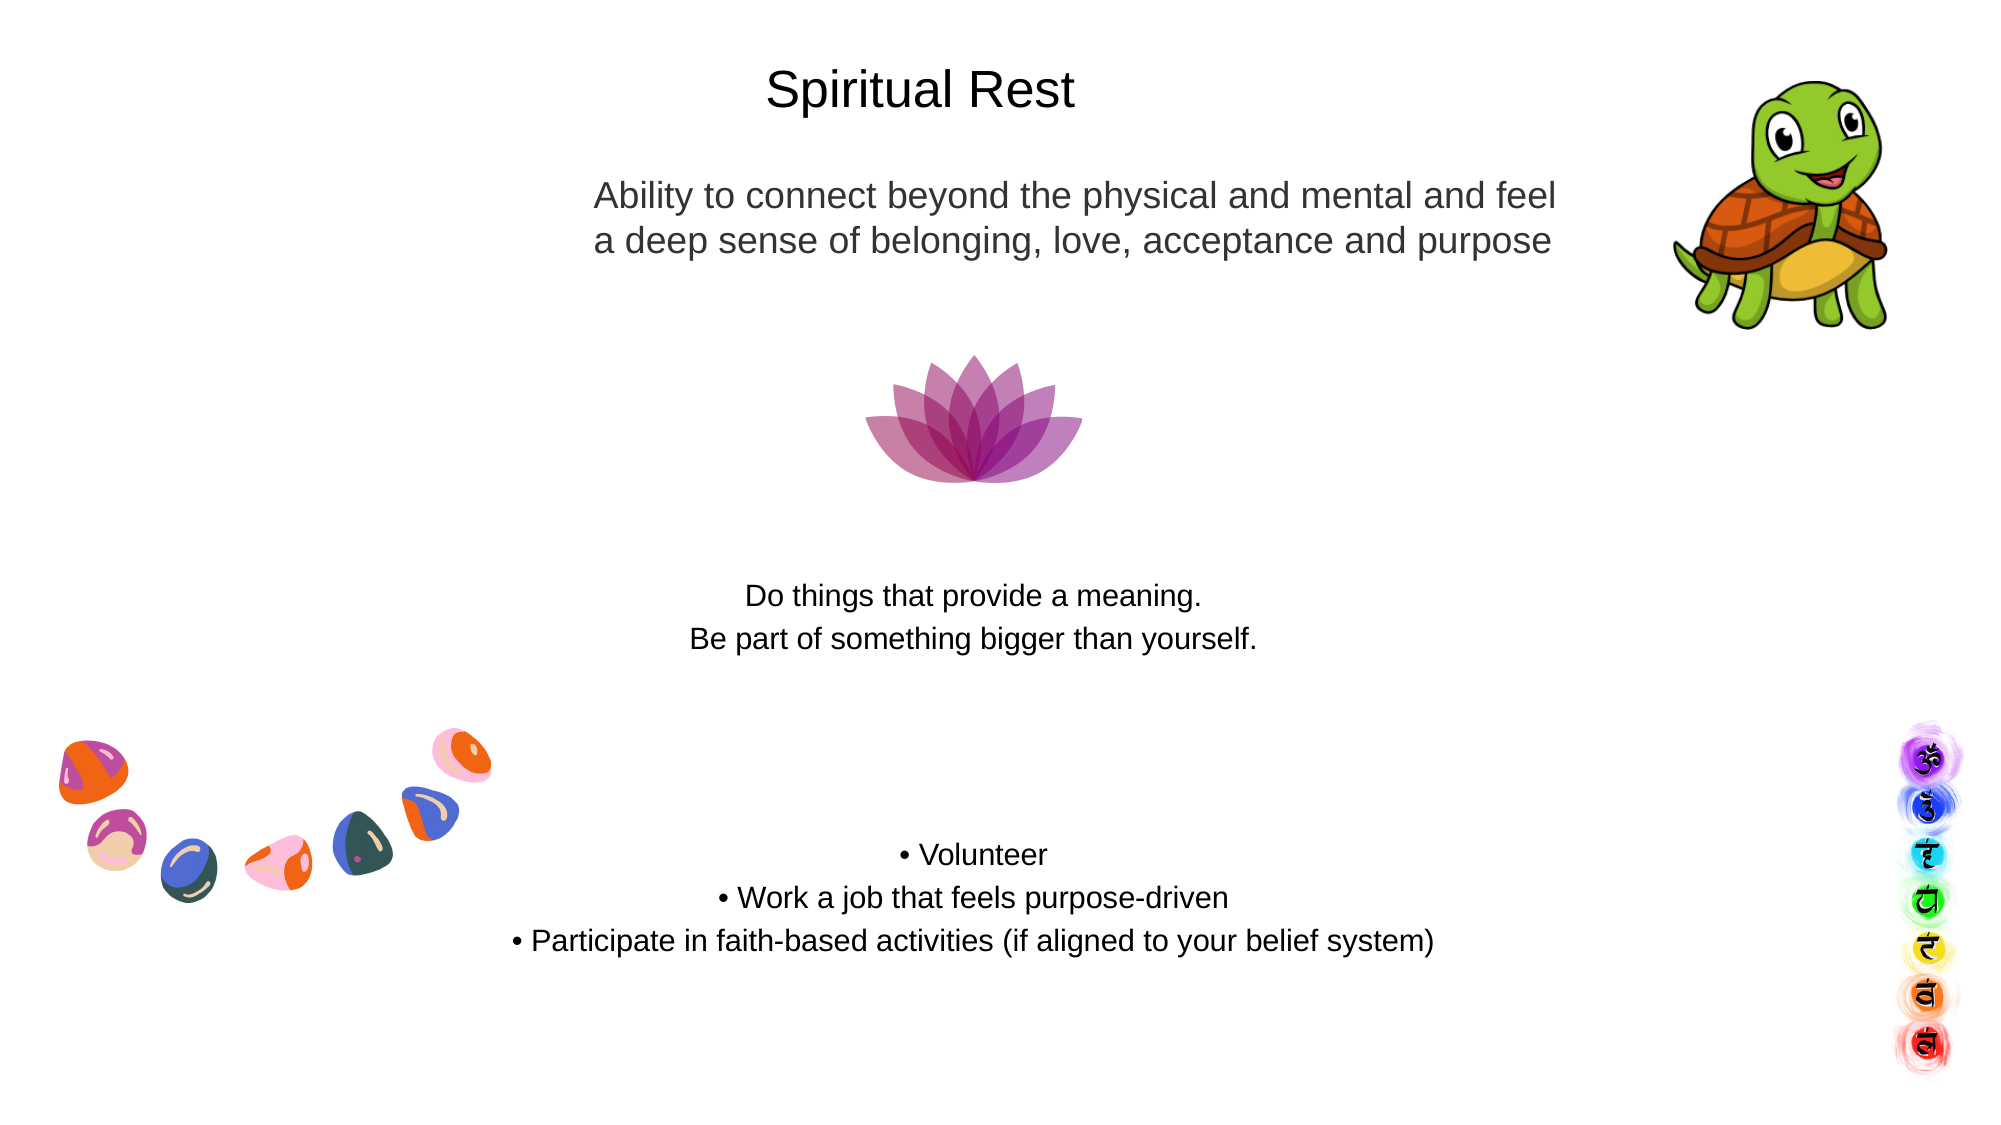

Spiritual Rest

Ability to connect beyond the physical and mental and feel a deep sense of belonging, love, acceptance and purpose

Do things that provide a meaning.
Be part of something bigger than yourself.

• Volunteer
• Work a job that feels purpose-driven
• Participate in faith-based activities (if aligned to your belief system)